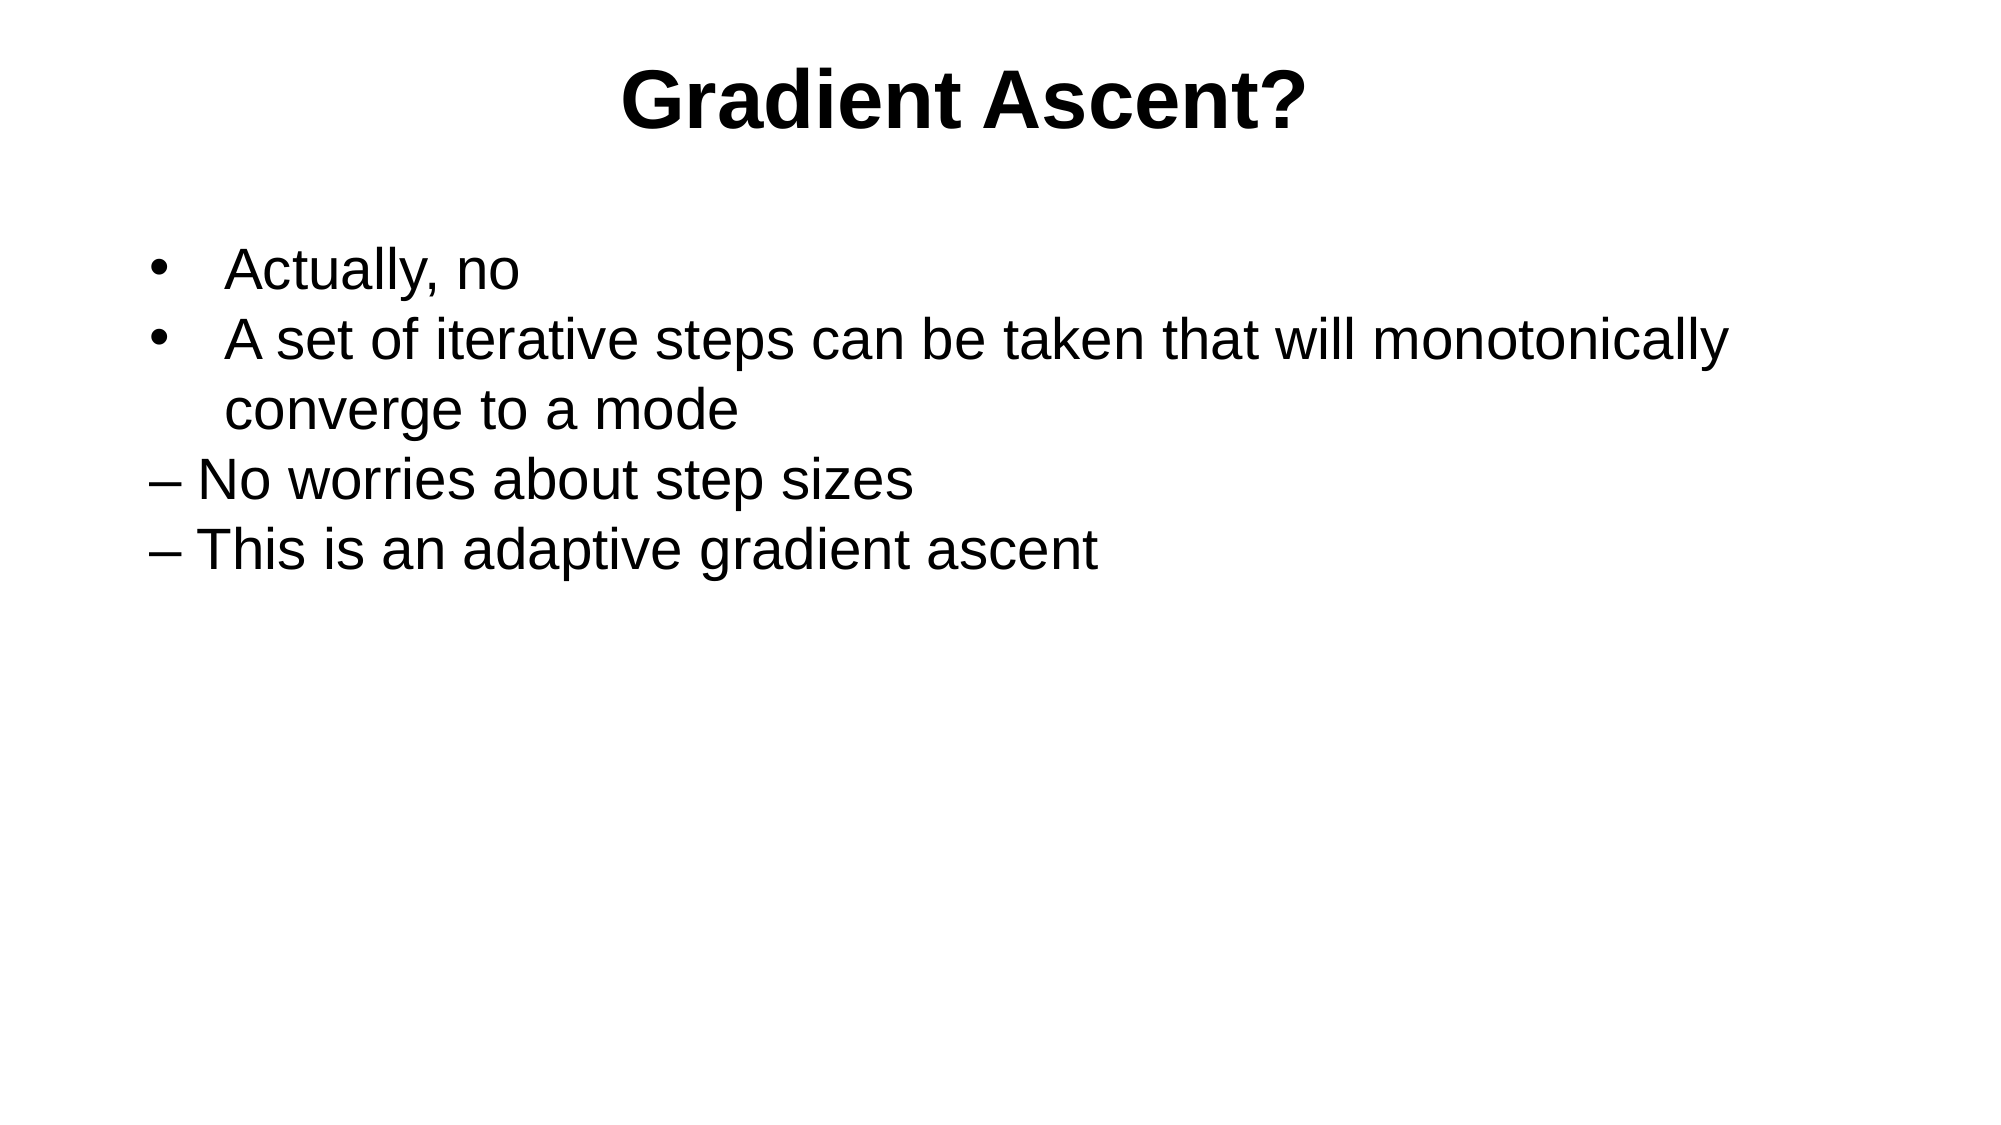

Gradient Ascent?

Actually, no
A set of iterative steps can be taken that will monotonically converge to a mode
– No worries about step sizes
– This is an adaptive gradient ascent